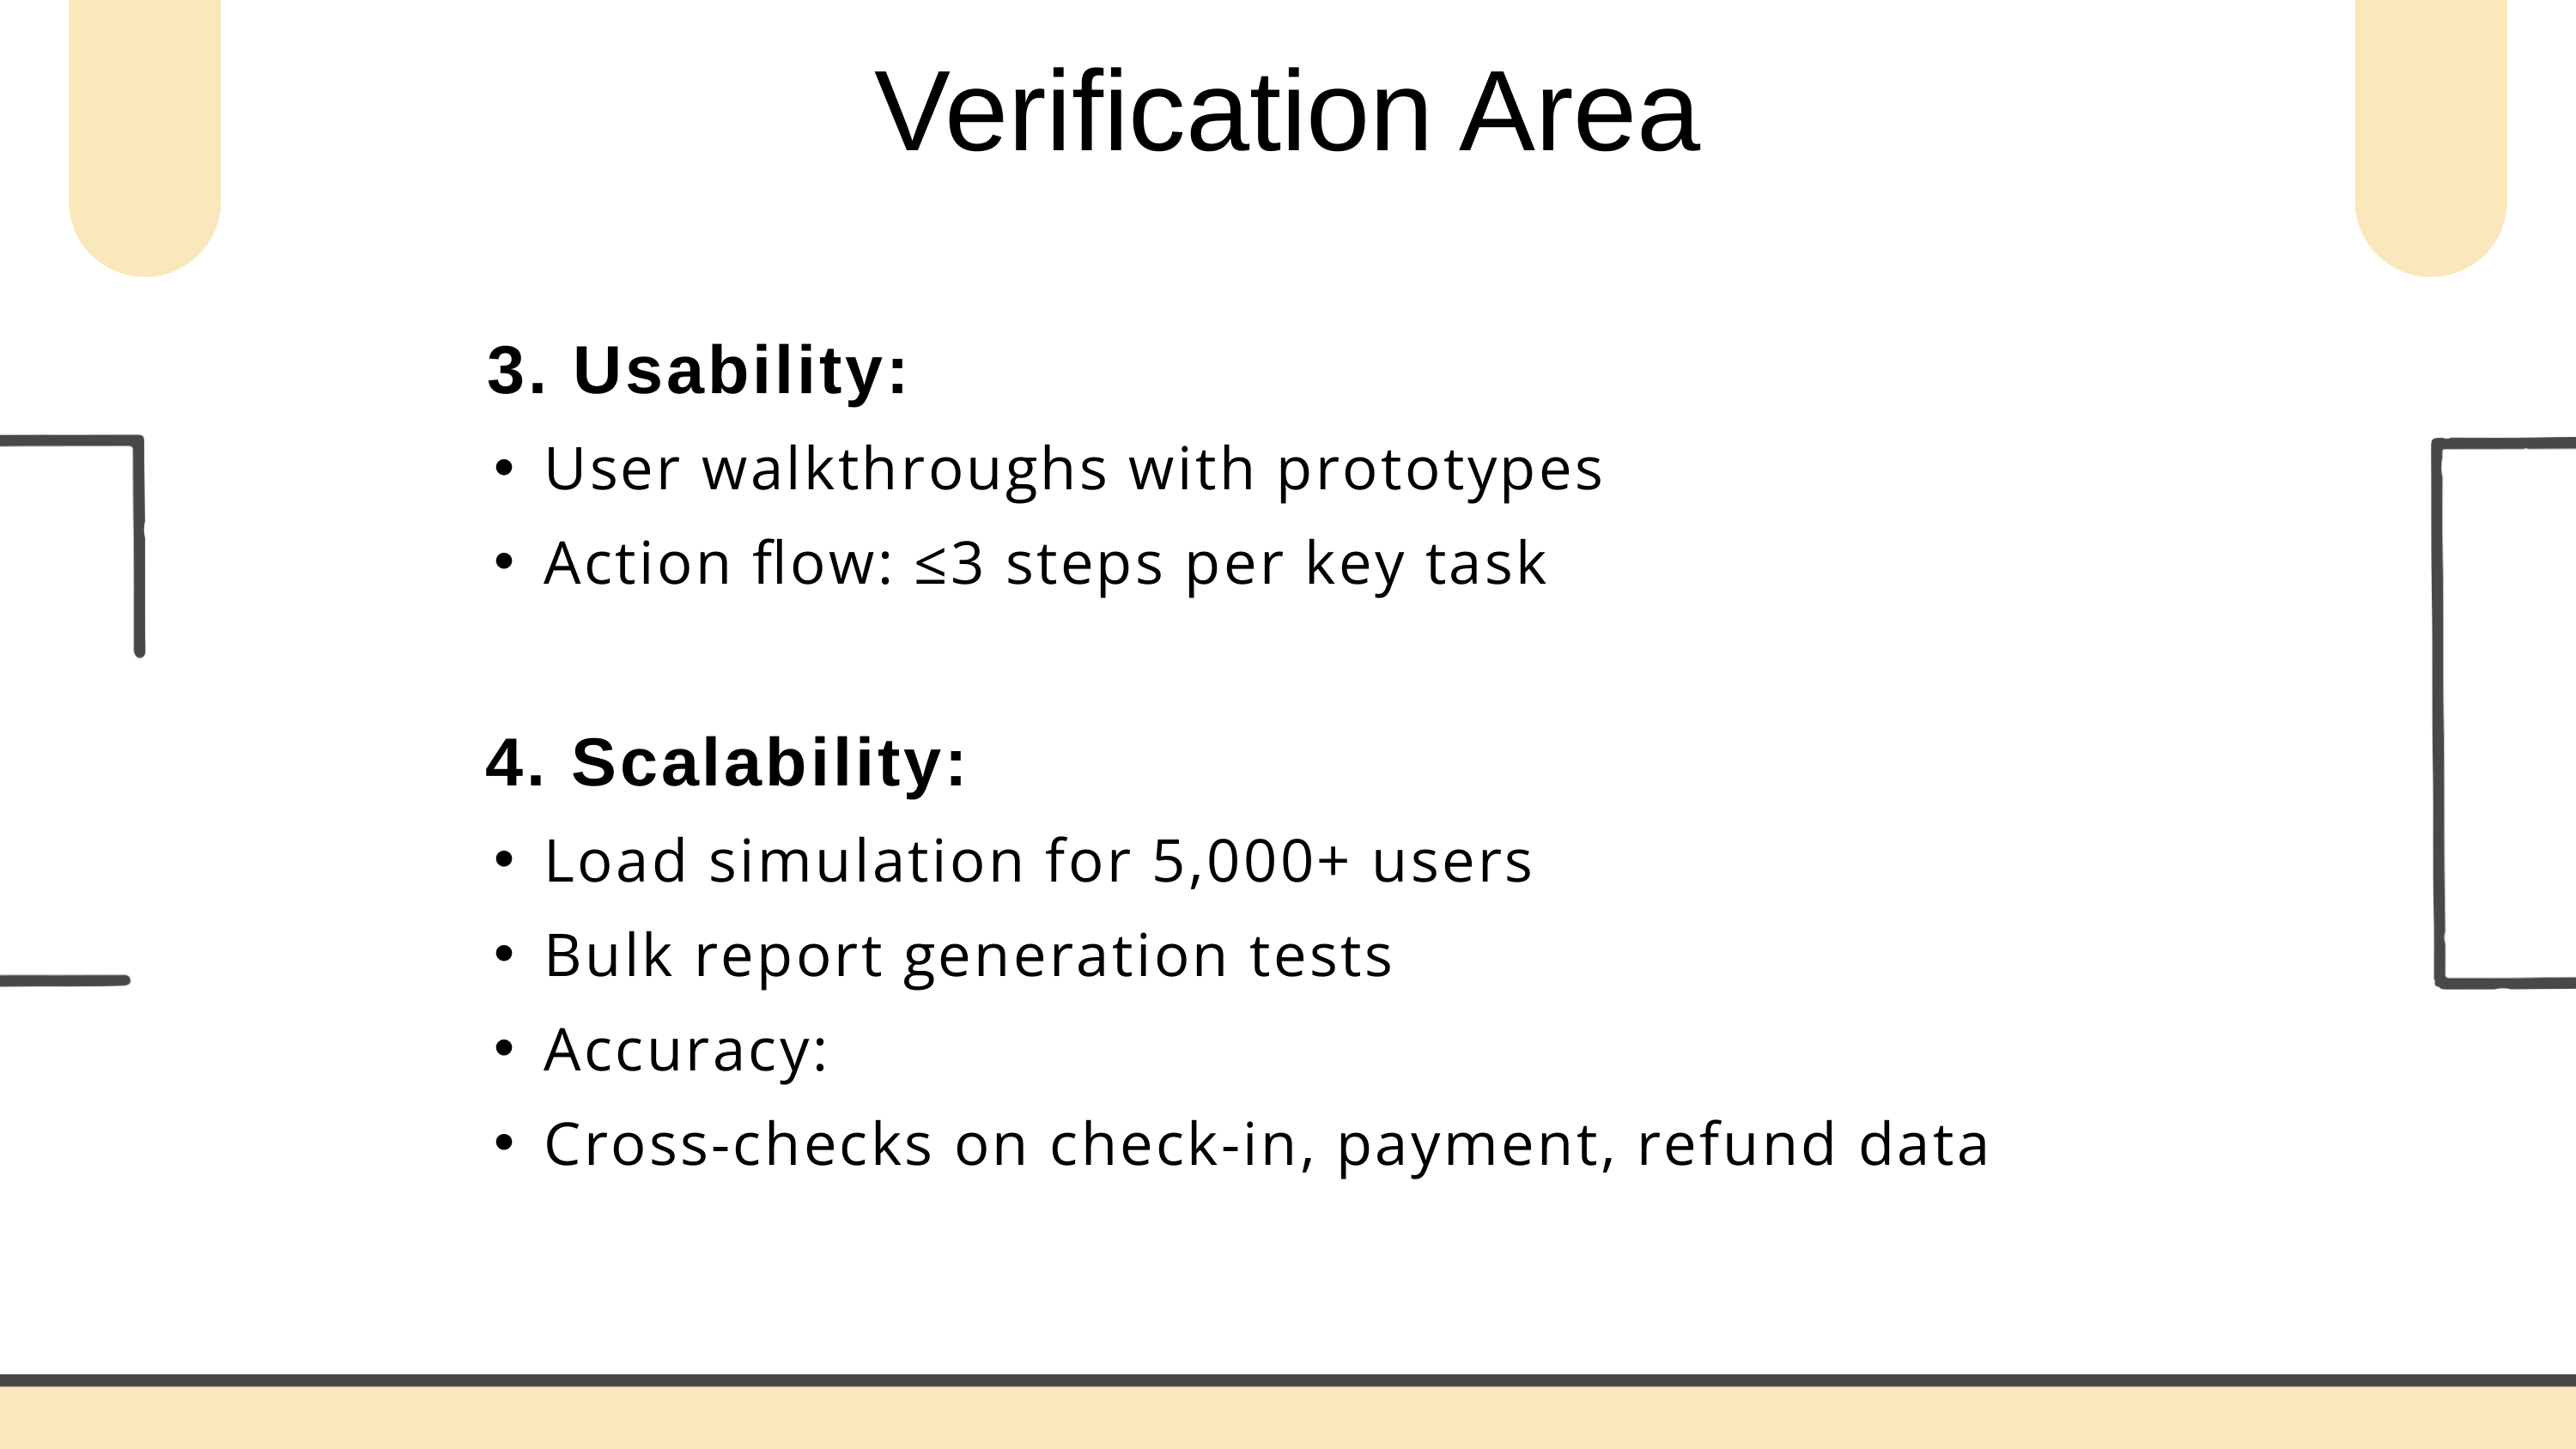

Verification Area
  3. Usability:
User walkthroughs with prototypes
Action flow: ≤3 steps per key task

  4. Scalability:
Load simulation for 5,000+ users
Bulk report generation tests
Accuracy:
Cross-checks on check-in, payment, refund data